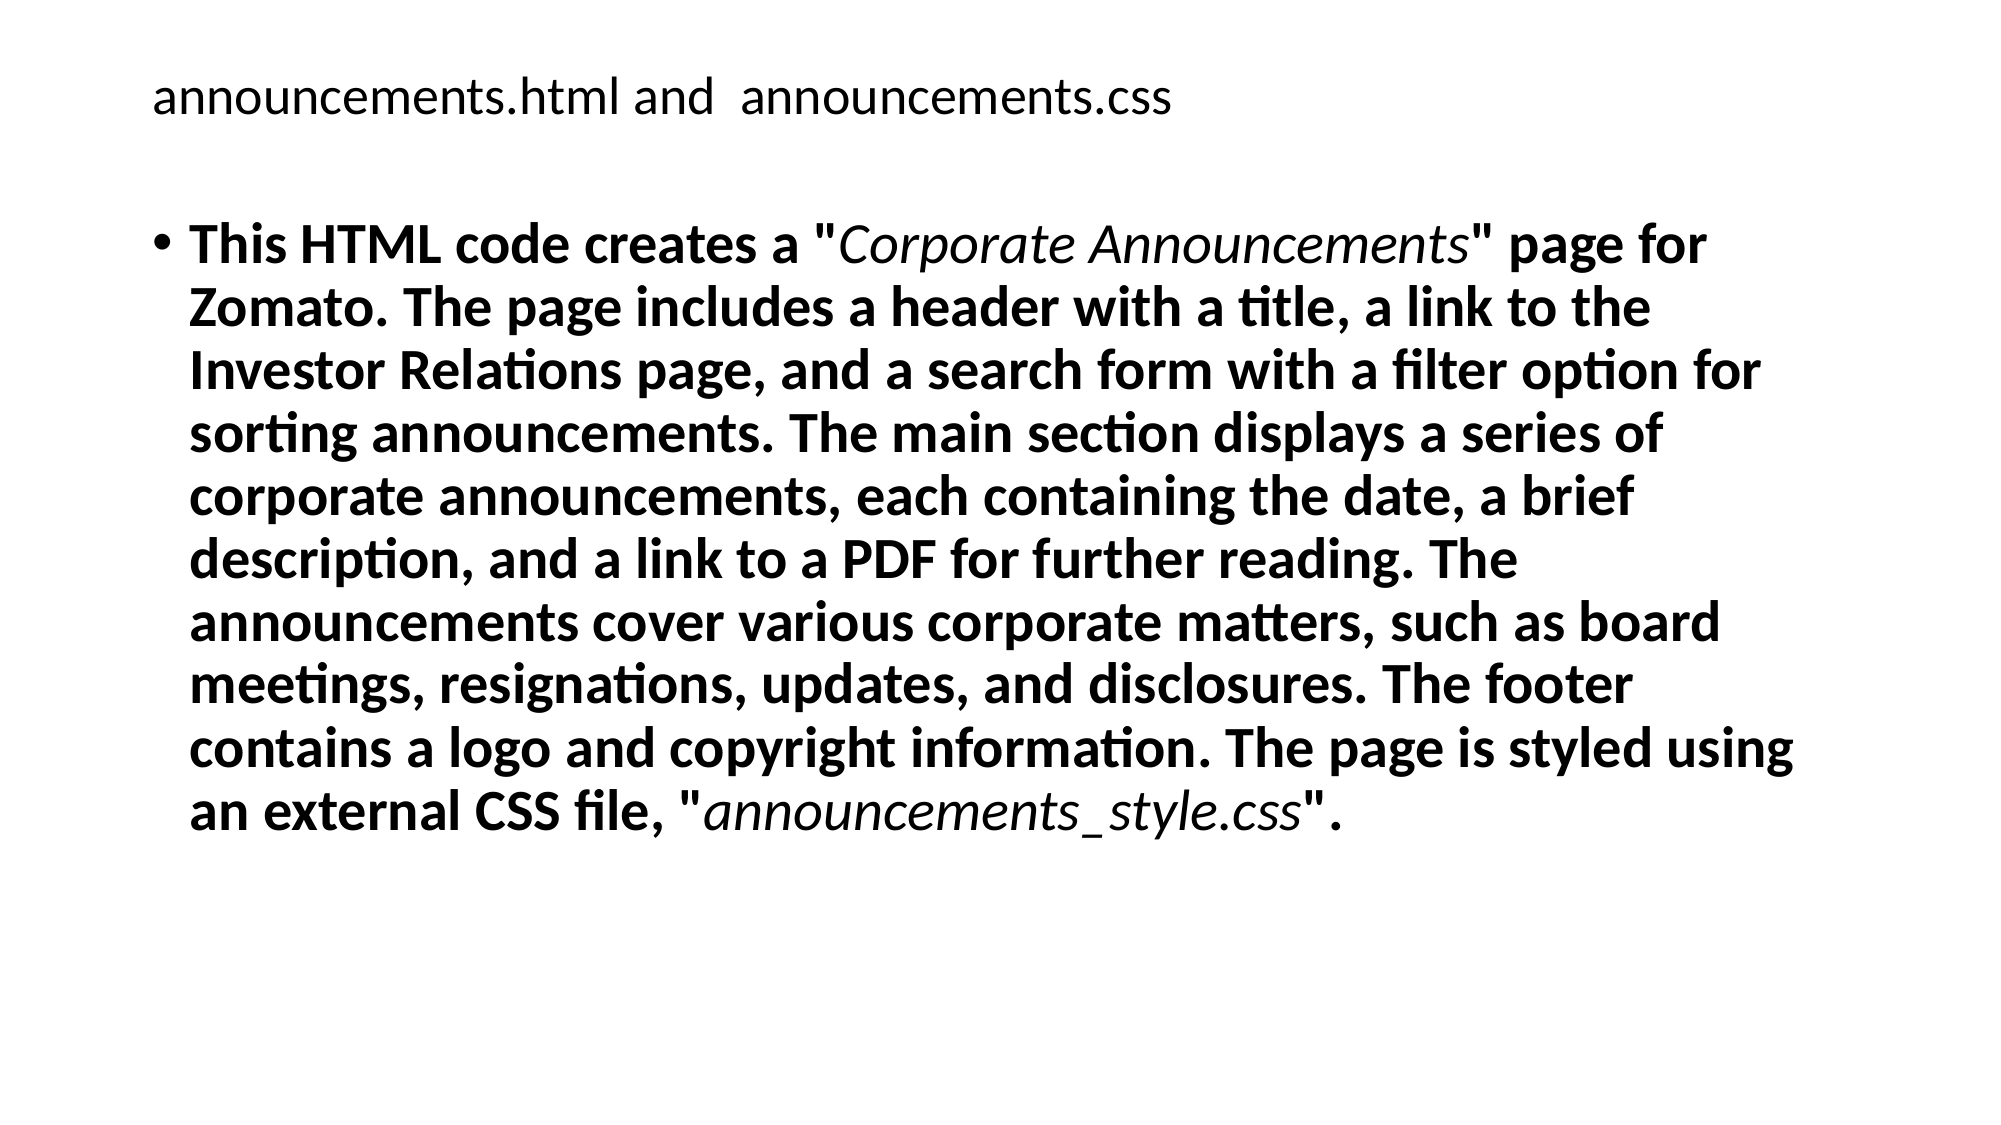

# announcements.html and  announcements.css
This HTML code creates a "Corporate Announcements" page for Zomato. The page includes a header with a title, a link to the Investor Relations page, and a search form with a filter option for sorting announcements. The main section displays a series of corporate announcements, each containing the date, a brief description, and a link to a PDF for further reading. The announcements cover various corporate matters, such as board meetings, resignations, updates, and disclosures. The footer contains a logo and copyright information. The page is styled using an external CSS file, "announcements_style.css".